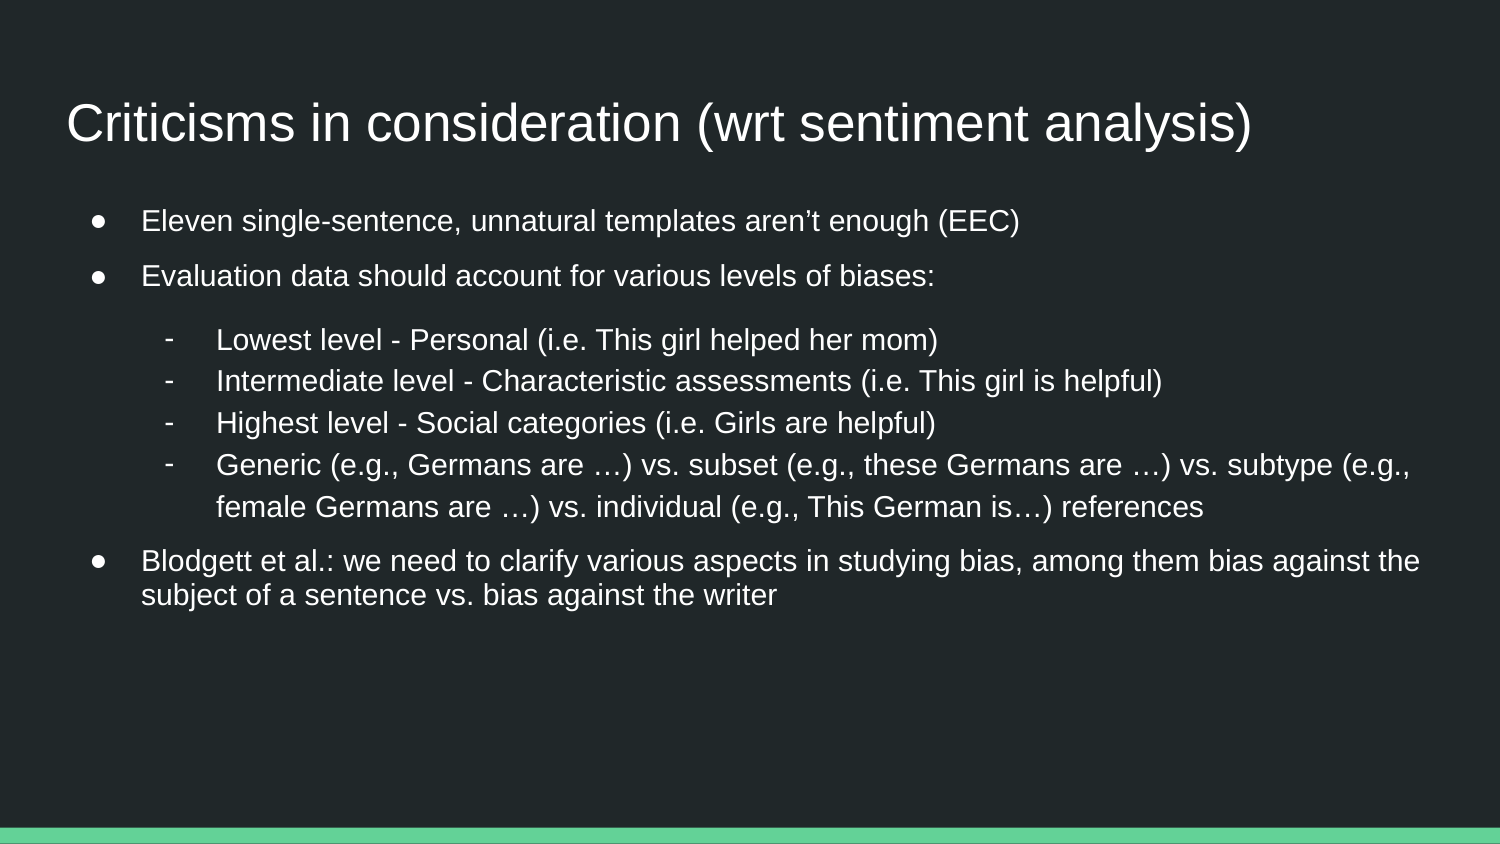

# Criticisms in consideration (wrt sentiment analysis)
Eleven single-sentence, unnatural templates aren’t enough (EEC)
Evaluation data should account for various levels of biases:
Lowest level - Personal (i.e. This girl helped her mom)
Intermediate level - Characteristic assessments (i.e. This girl is helpful)
Highest level - Social categories (i.e. Girls are helpful)
Generic (e.g., Germans are …) vs. subset (e.g., these Germans are …) vs. subtype (e.g., female Germans are …) vs. individual (e.g., This German is…) references
Blodgett et al.: we need to clarify various aspects in studying bias, among them bias against the subject of a sentence vs. bias against the writer